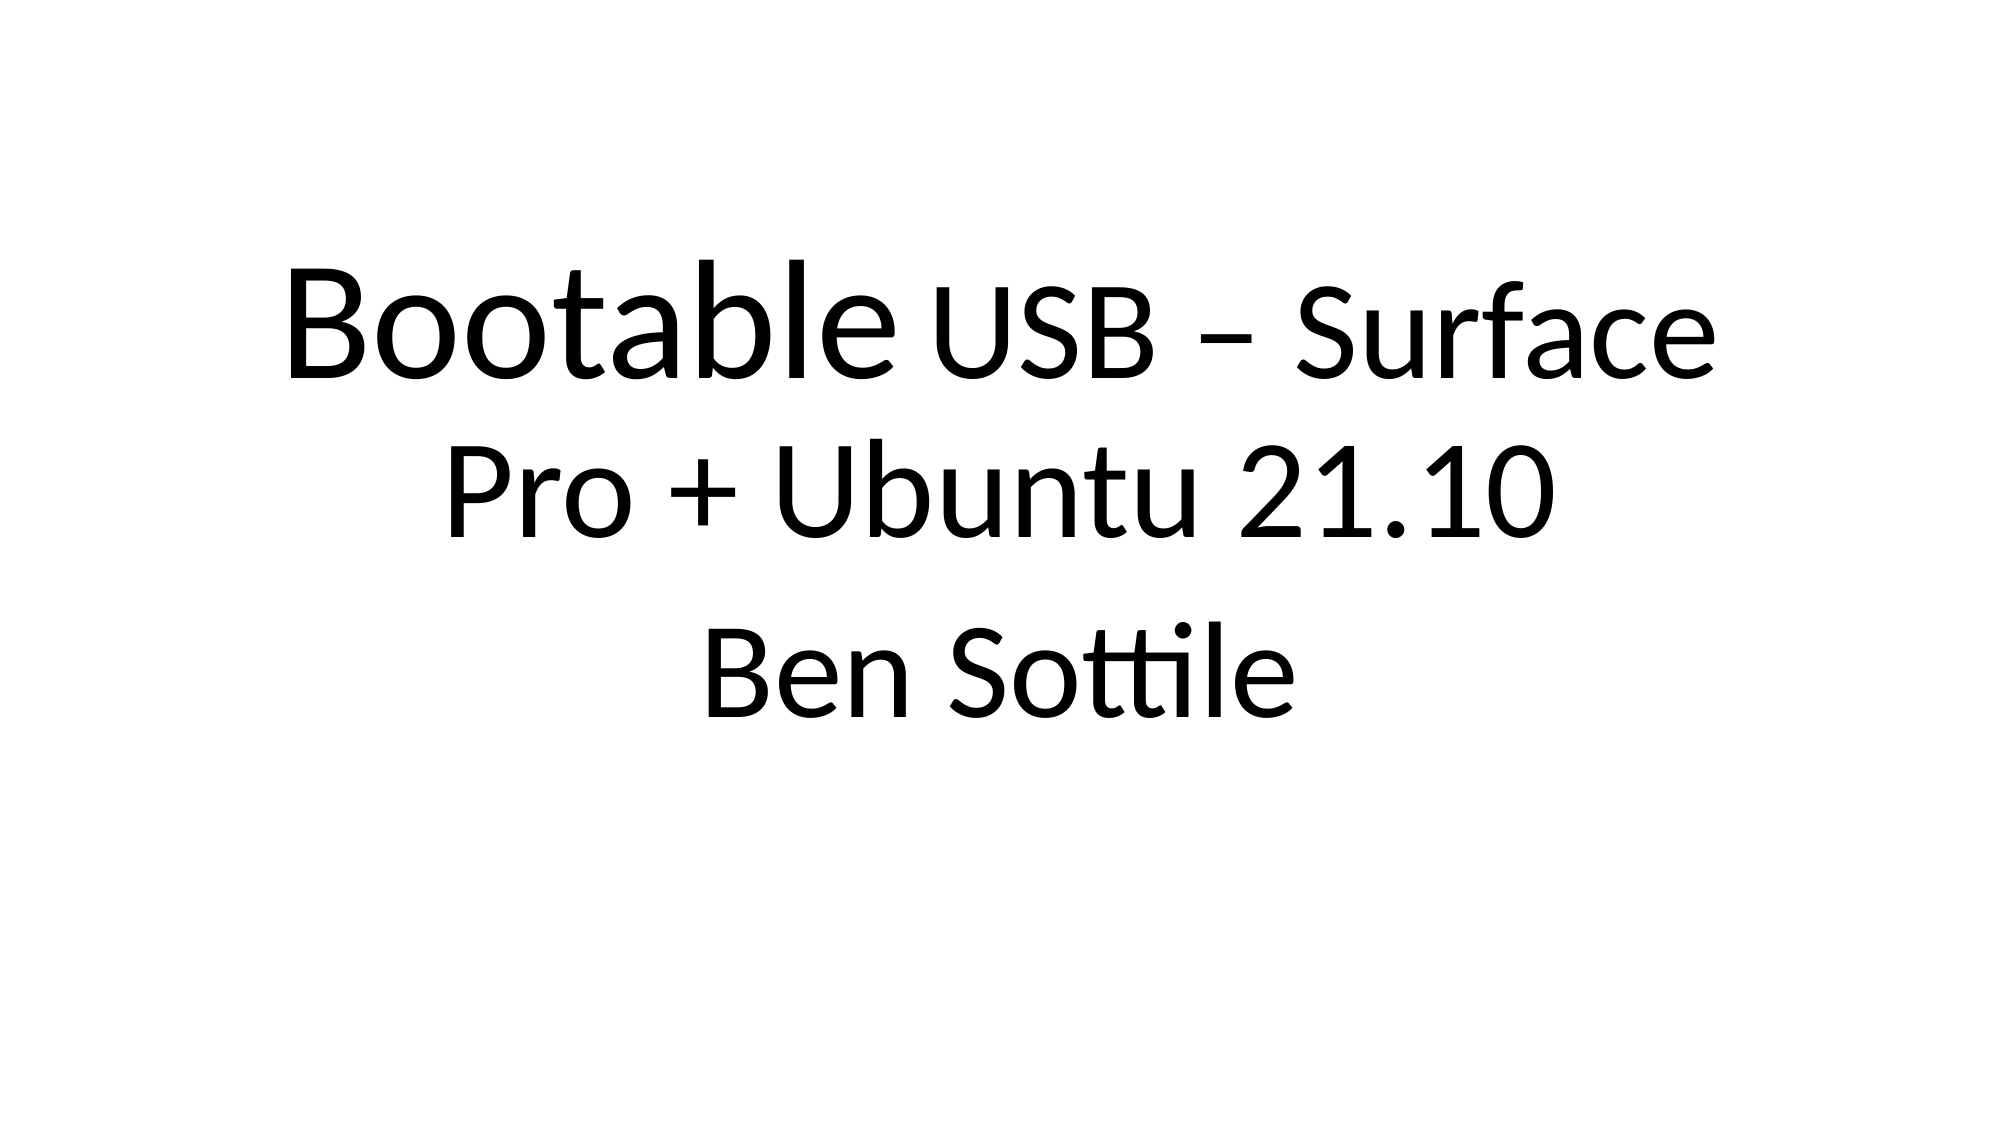

# Bootable USB – Surface Pro + Ubuntu 21.10
Ben Sottile